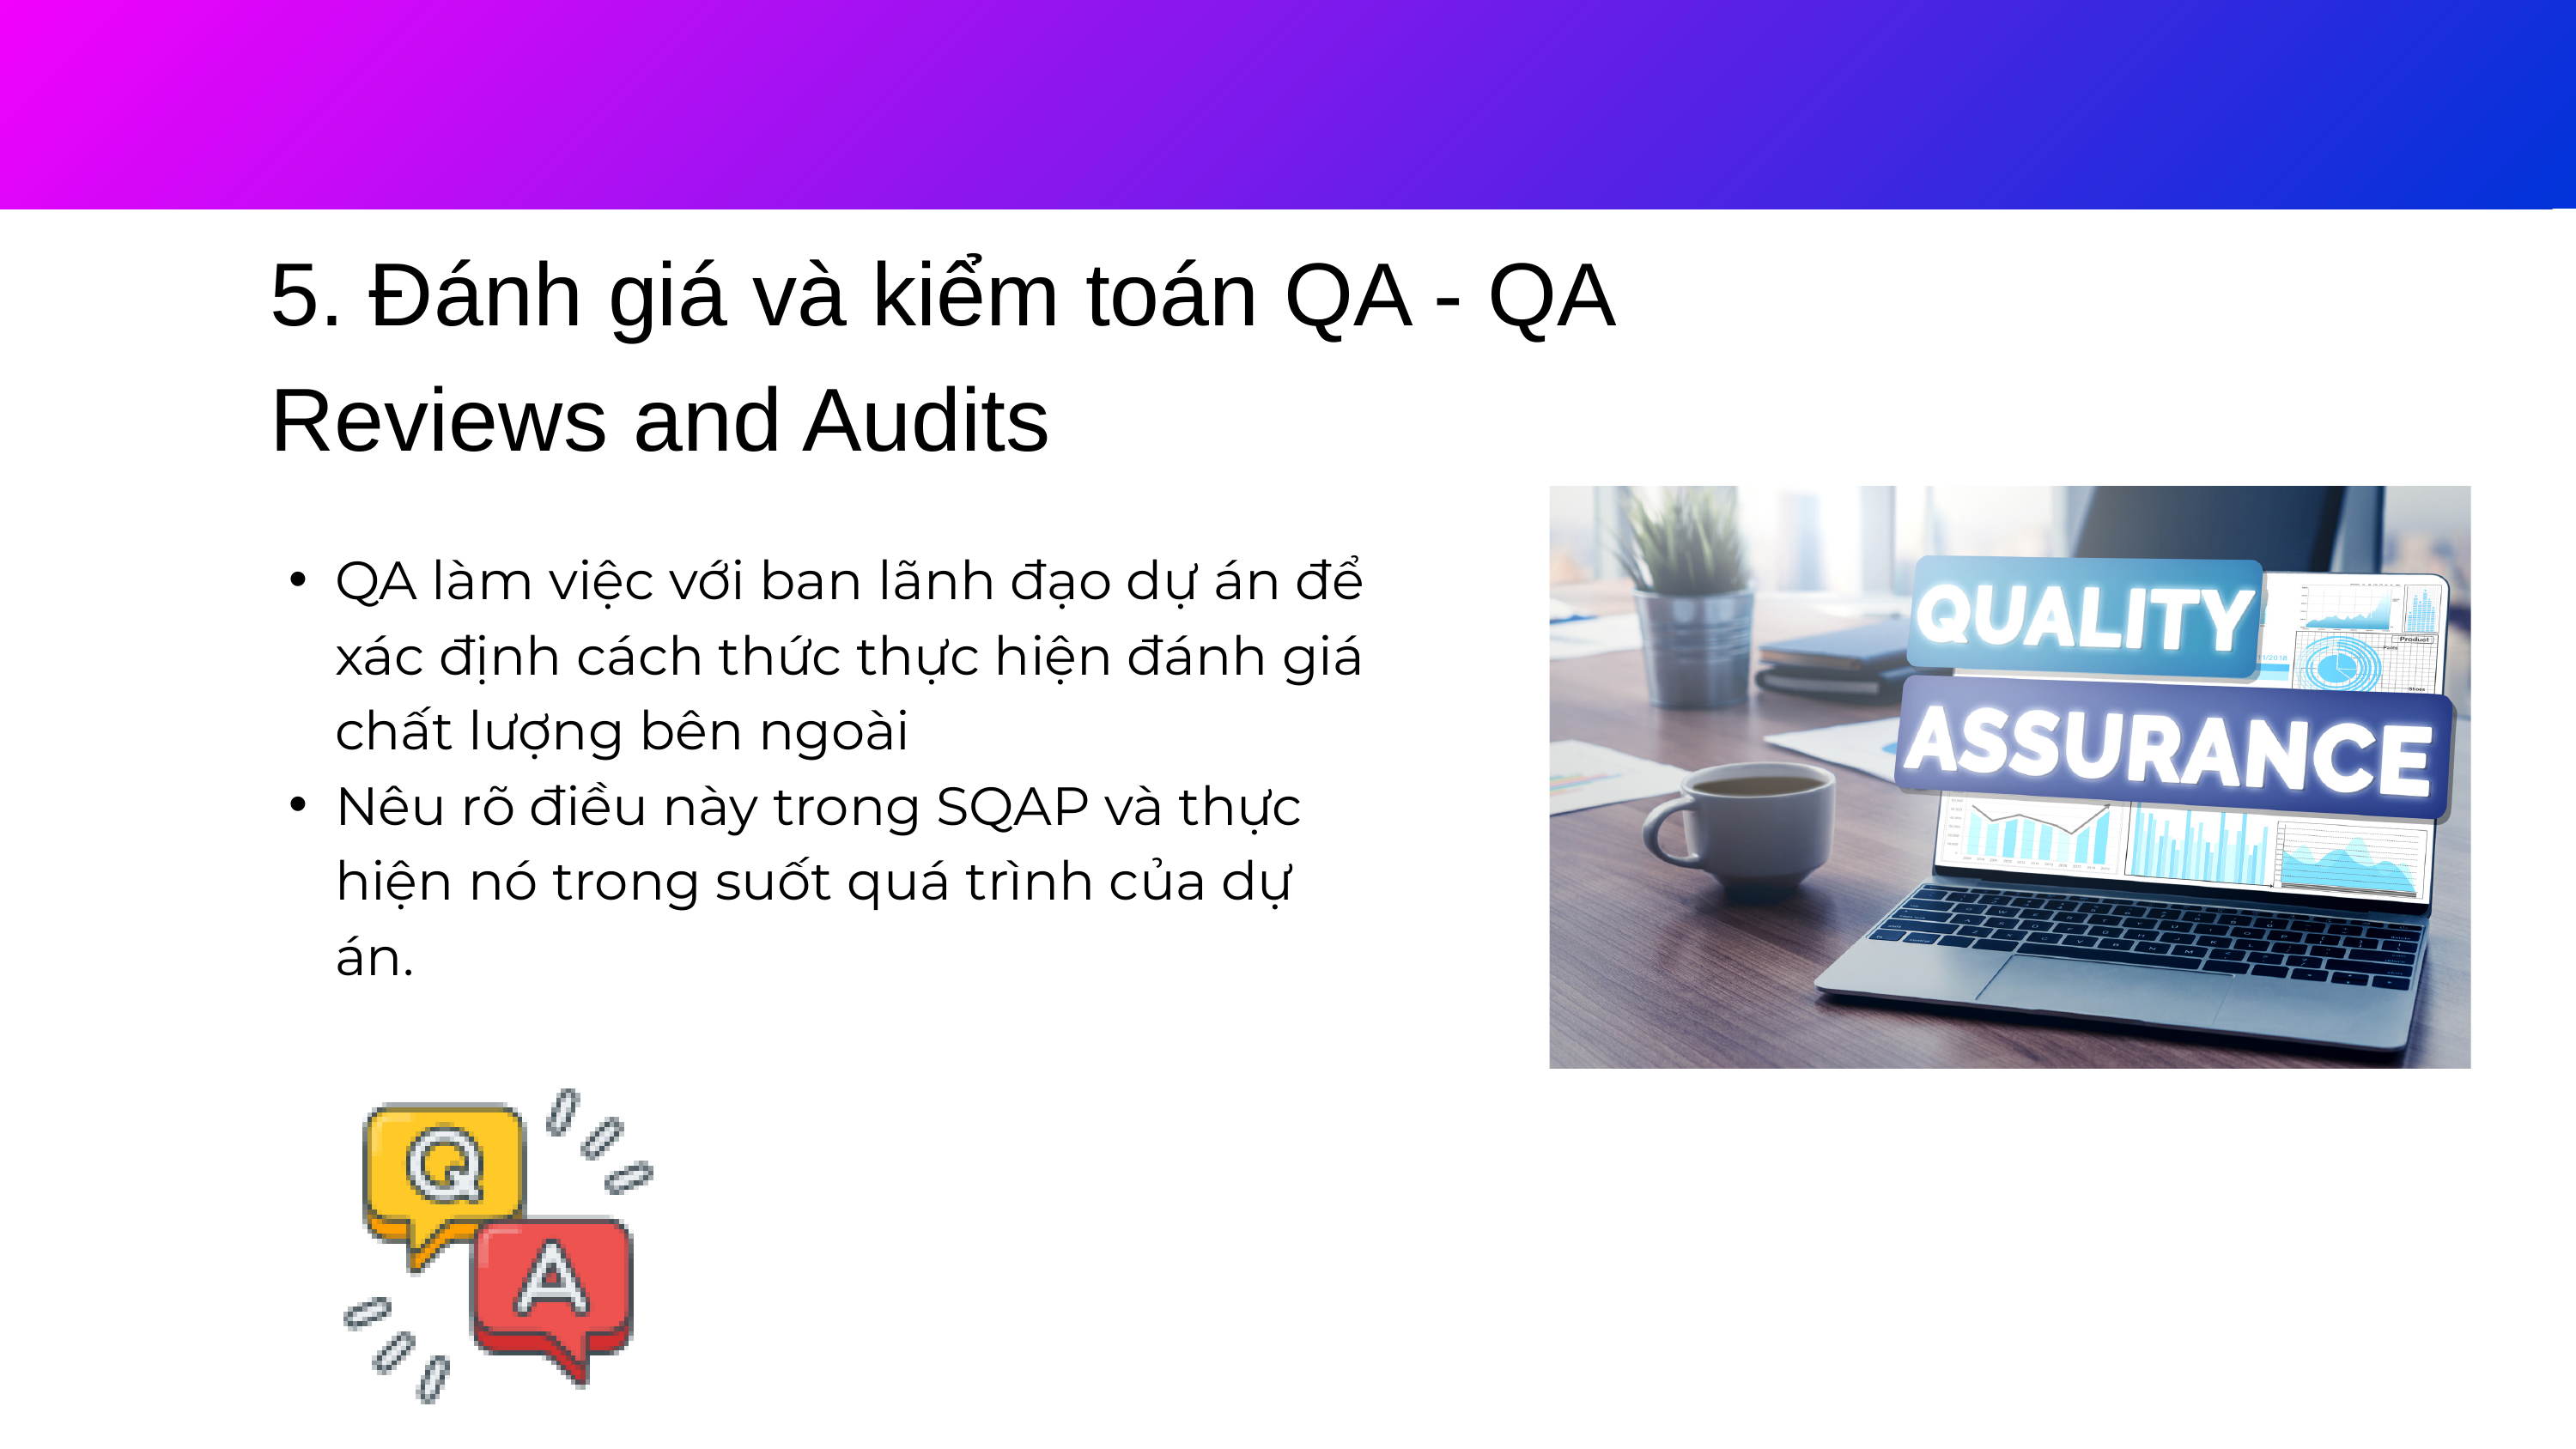

5. Đánh giá và kiểm toán QA - QA Reviews and Audits

QA làm việc với ban lãnh đạo dự án để xác định cách thức thực hiện đánh giá chất lượng bên ngoài
Nêu rõ điều này trong SQAP và thực hiện nó trong suốt quá trình của dự án.